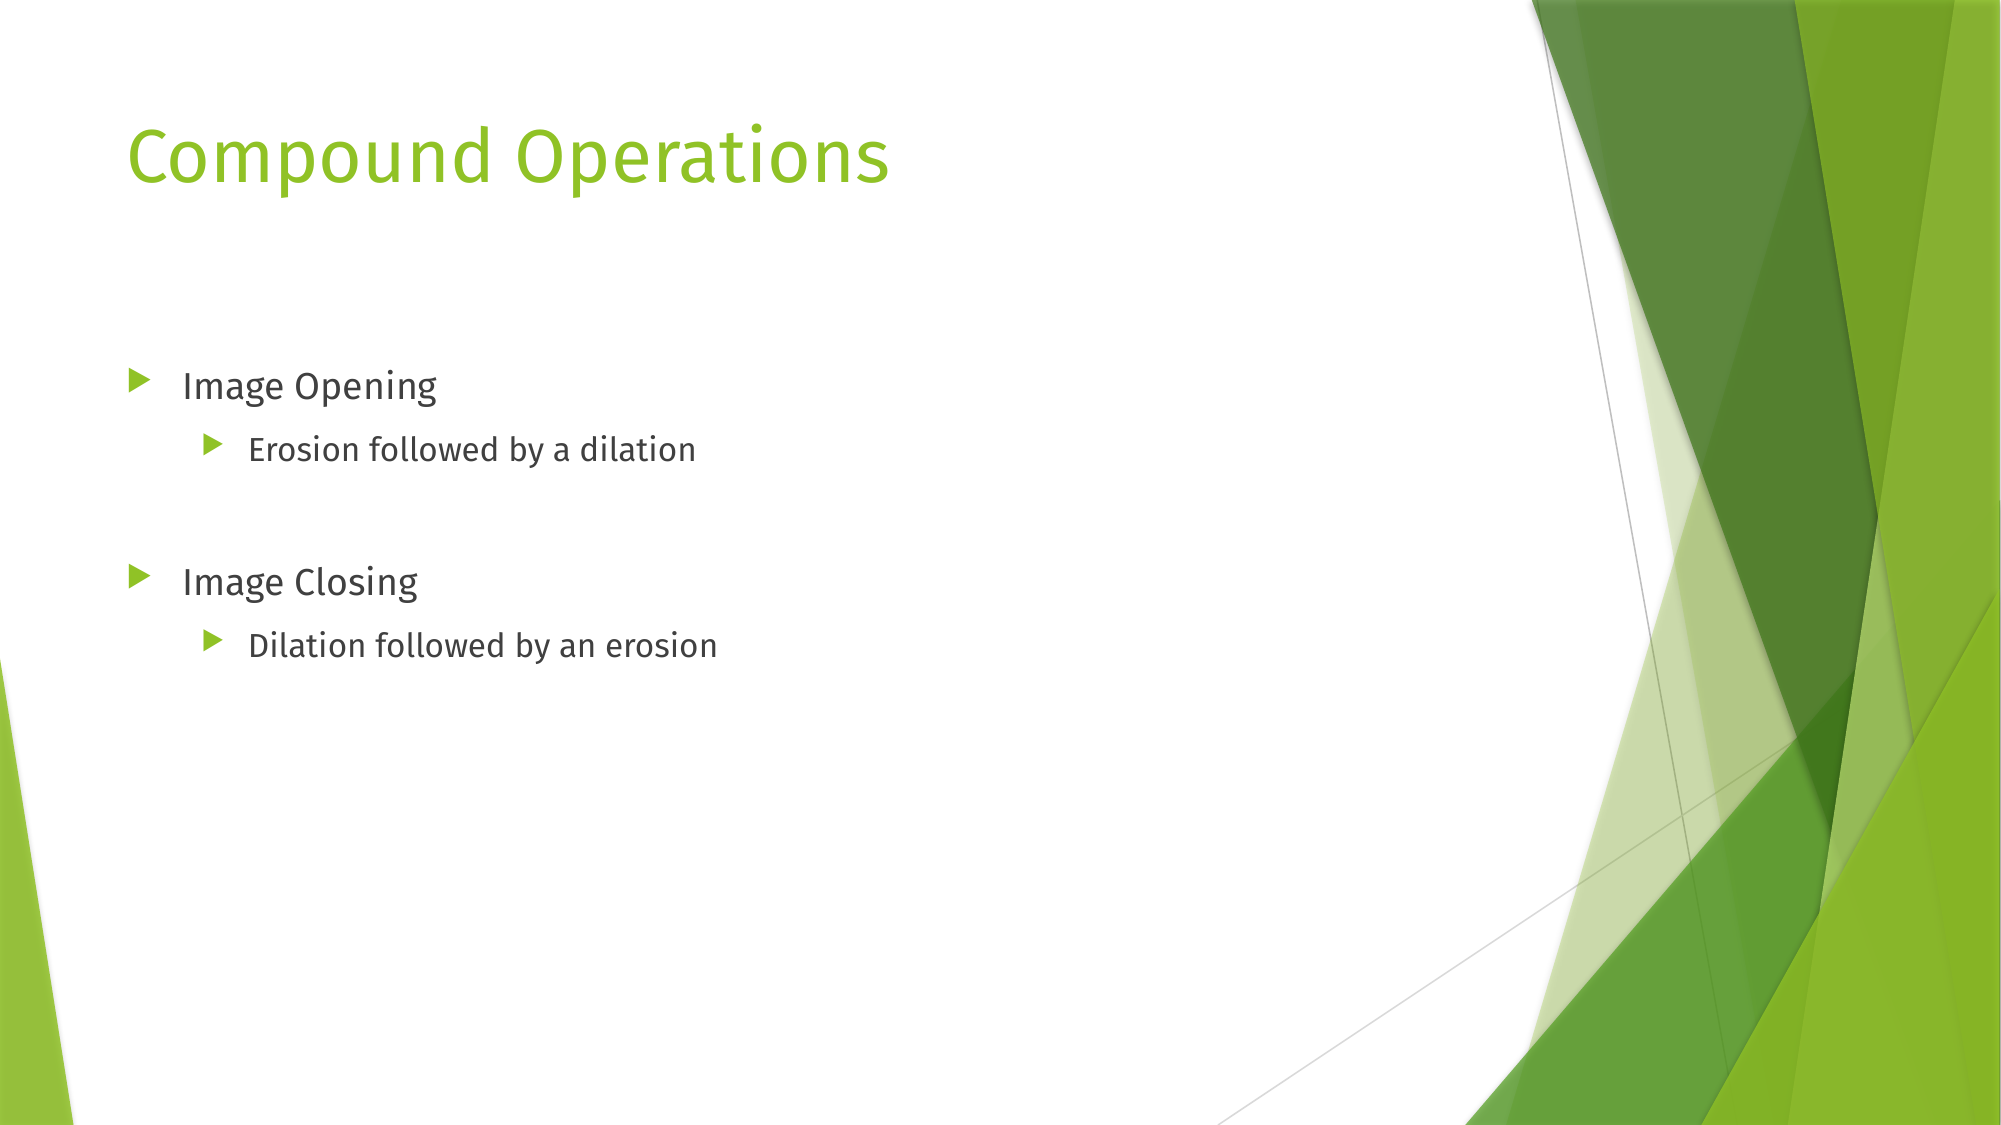

# Compound Operations
Image Opening
Erosion followed by a dilation

Image Closing
Dilation followed by an erosion